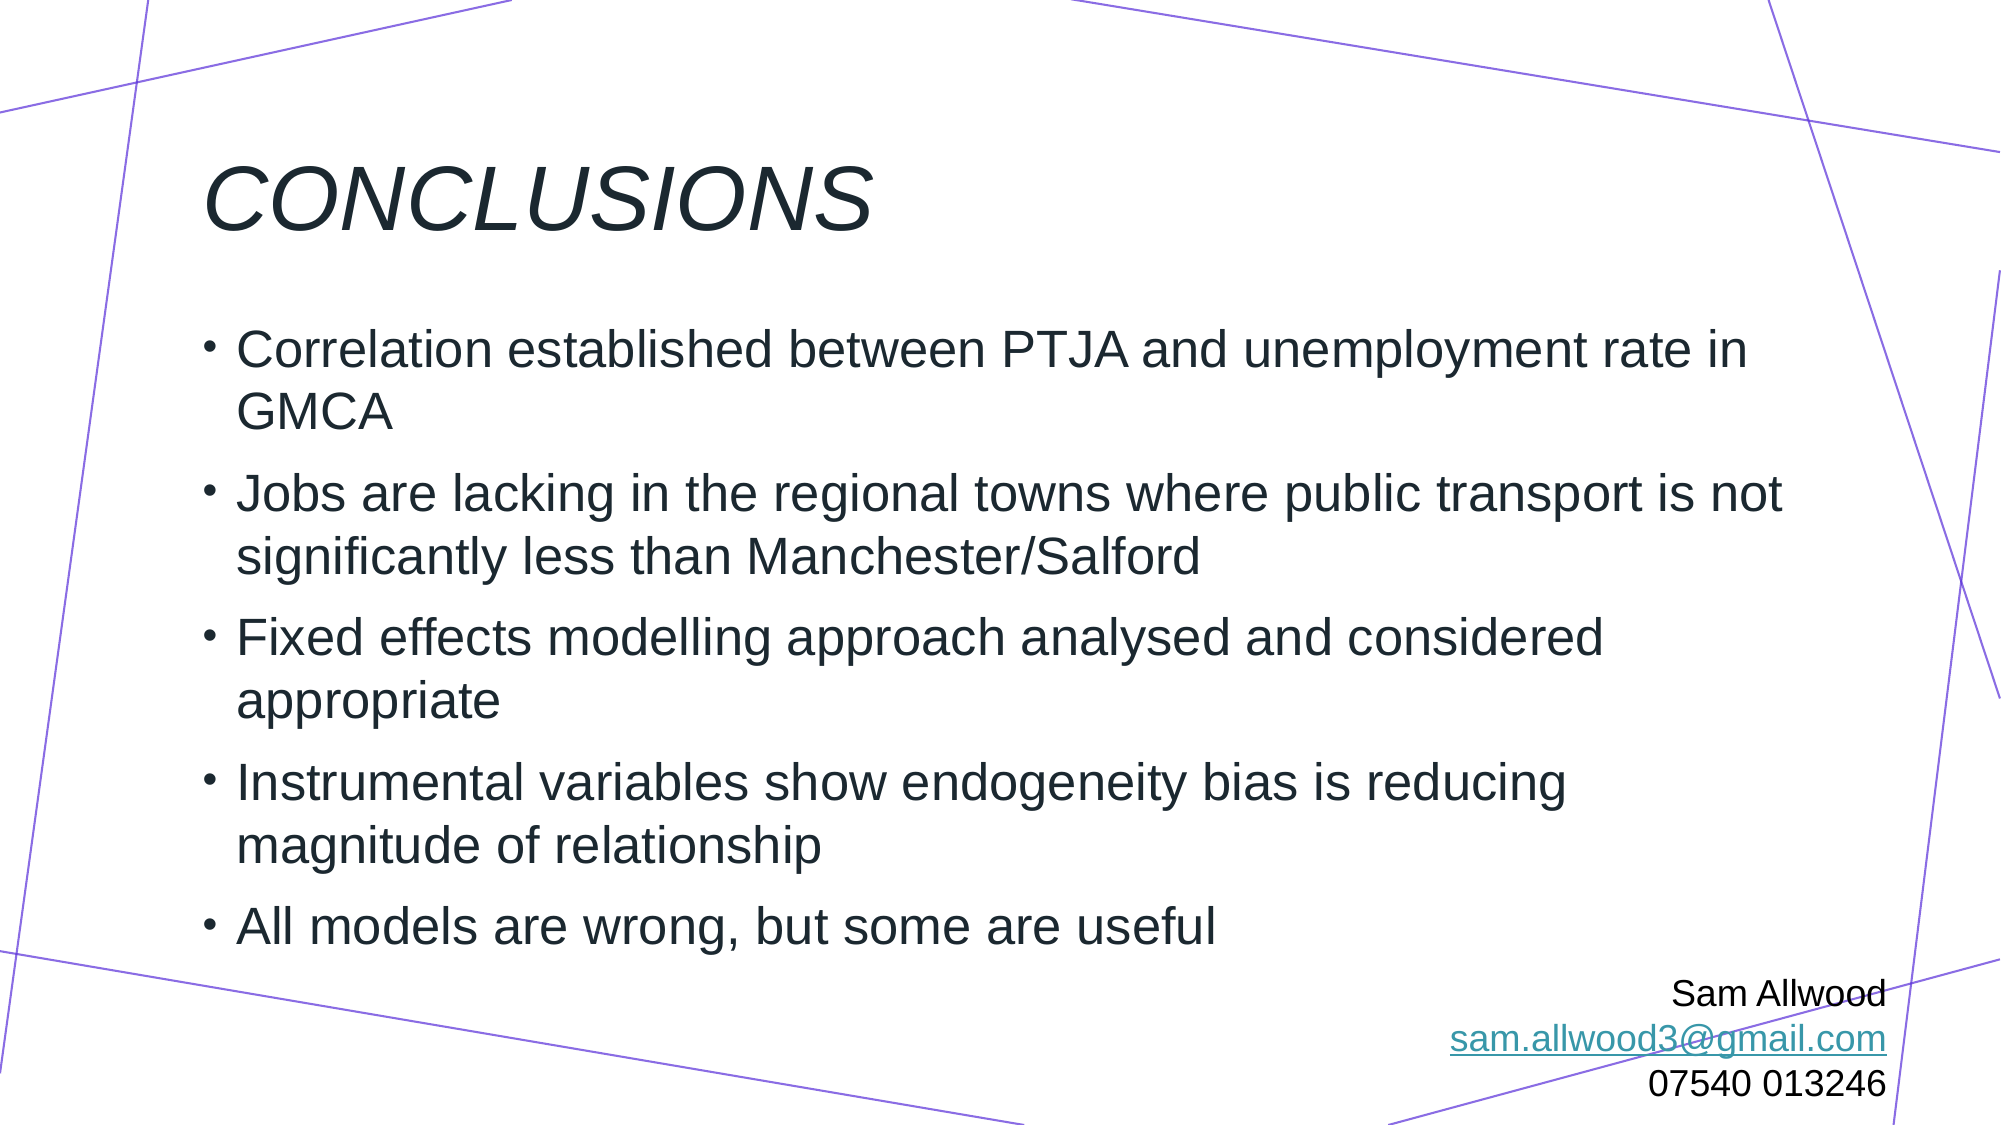

# conclusions
Correlation established between PTJA and unemployment rate in GMCA
Jobs are lacking in the regional towns where public transport is not significantly less than Manchester/Salford
Fixed effects modelling approach analysed and considered appropriate
Instrumental variables show endogeneity bias is reducing magnitude of relationship
All models are wrong, but some are useful

Sam Allwood
sam.allwood3@gmail.com
07540 013246